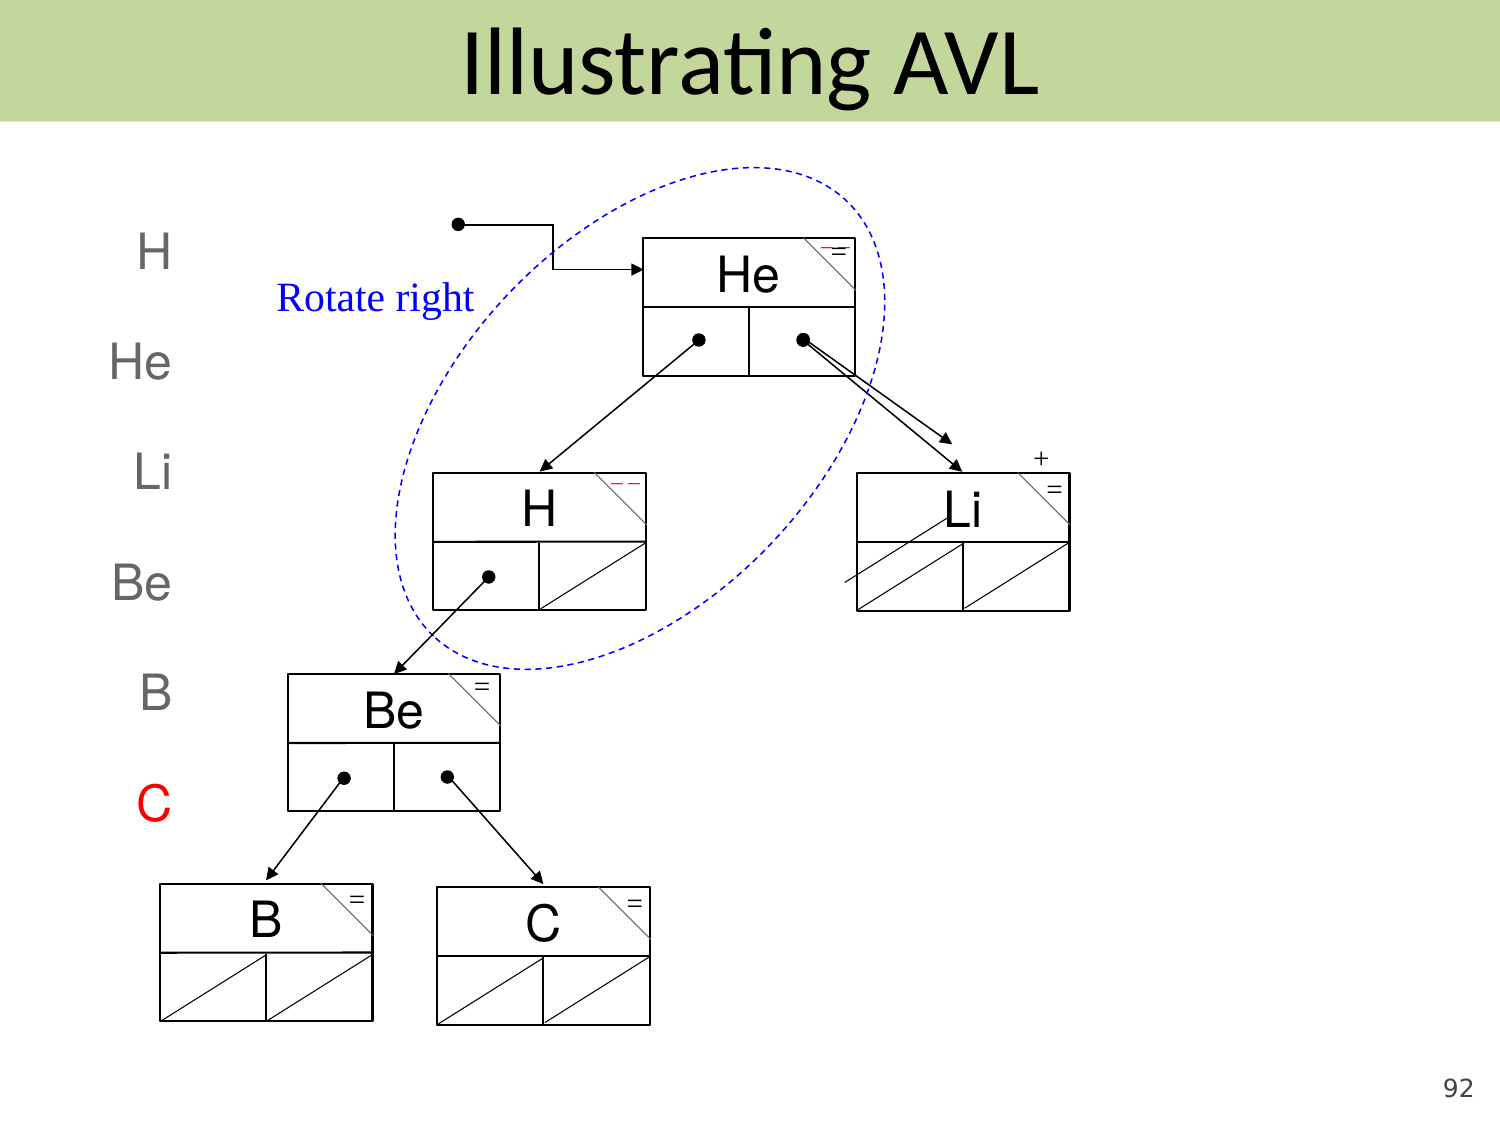

# Illustrating AVL

Rotate right
H

– –
=
He

=
Li

He

+
Li
–
– –
H

=
Be

=
B

=
C

Be
B
C